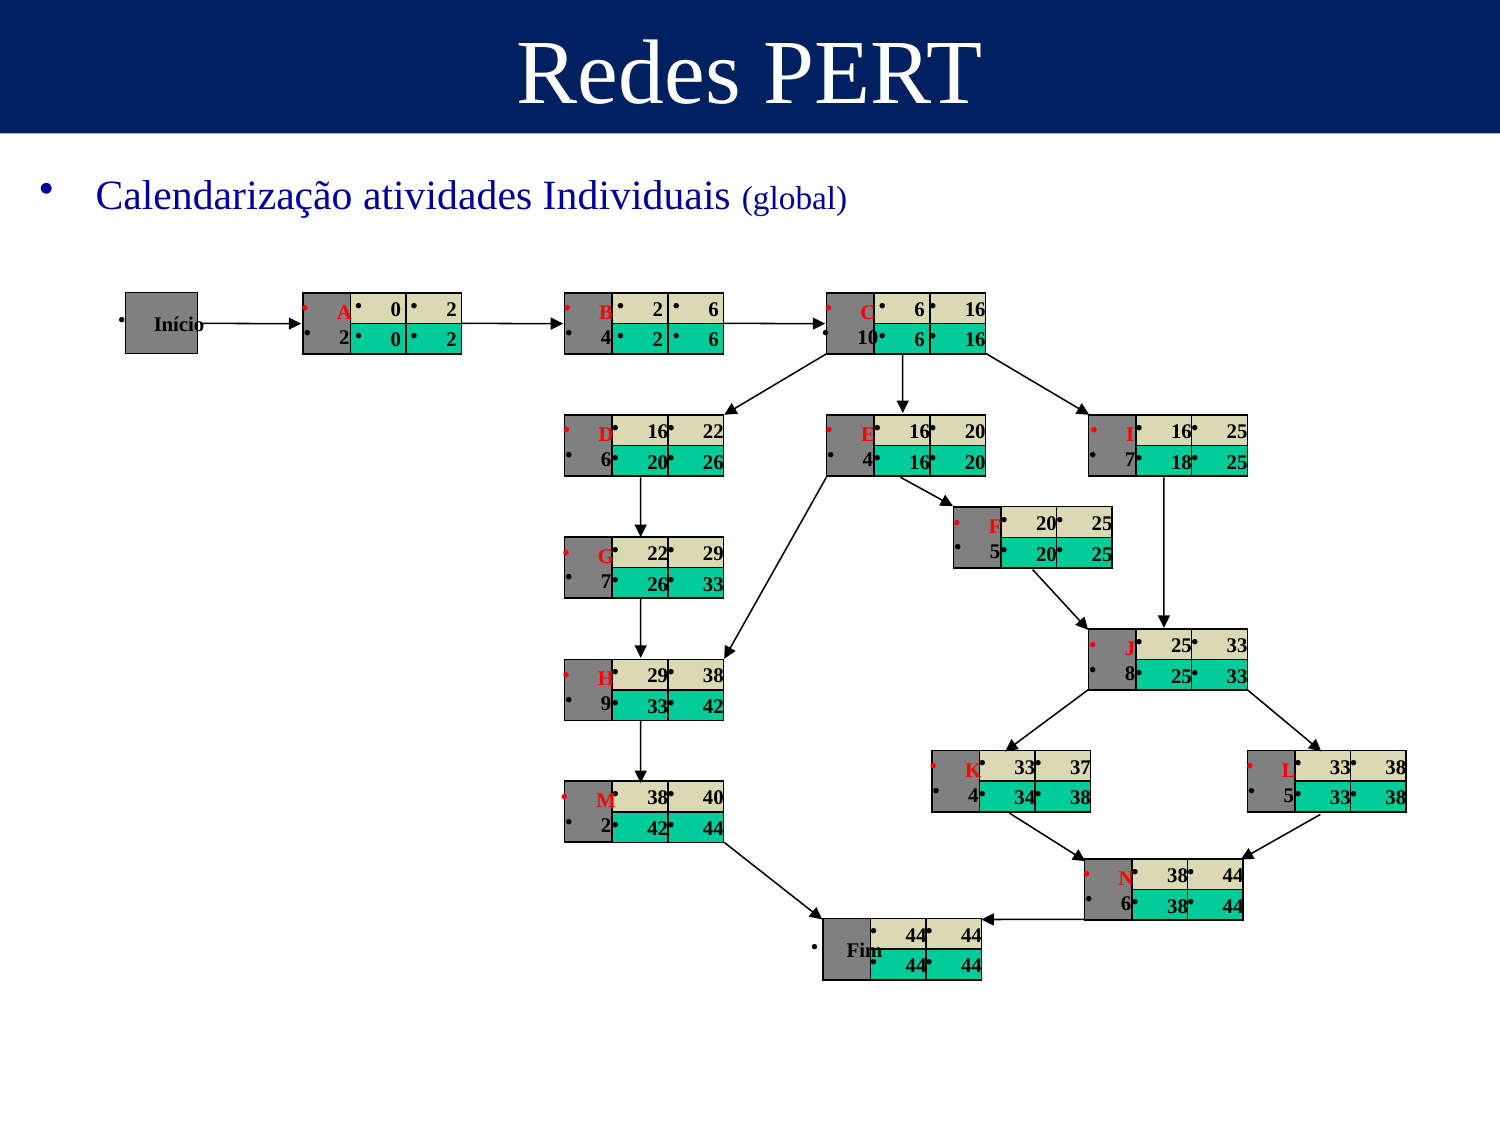

# Redes PERT
Calendarização atividades Individuais (global)
Início
A
2
0
2
0
2
B
4
2
6
2
6
C
10
6
16
6
16

D
6
16
22
20
26
E
4
16
20
16
20
I
7
16
25
18
25

F
5
20
25
20
25
G
7
22
29
26
33

J
8
25
33
25
33
H
9
29
38
33
42

K
4
33
37
34
38
L
5
33
38
33
38
M
2
38
40
42
44

N
6
38
44
38
44
Fim
44
44
44
44